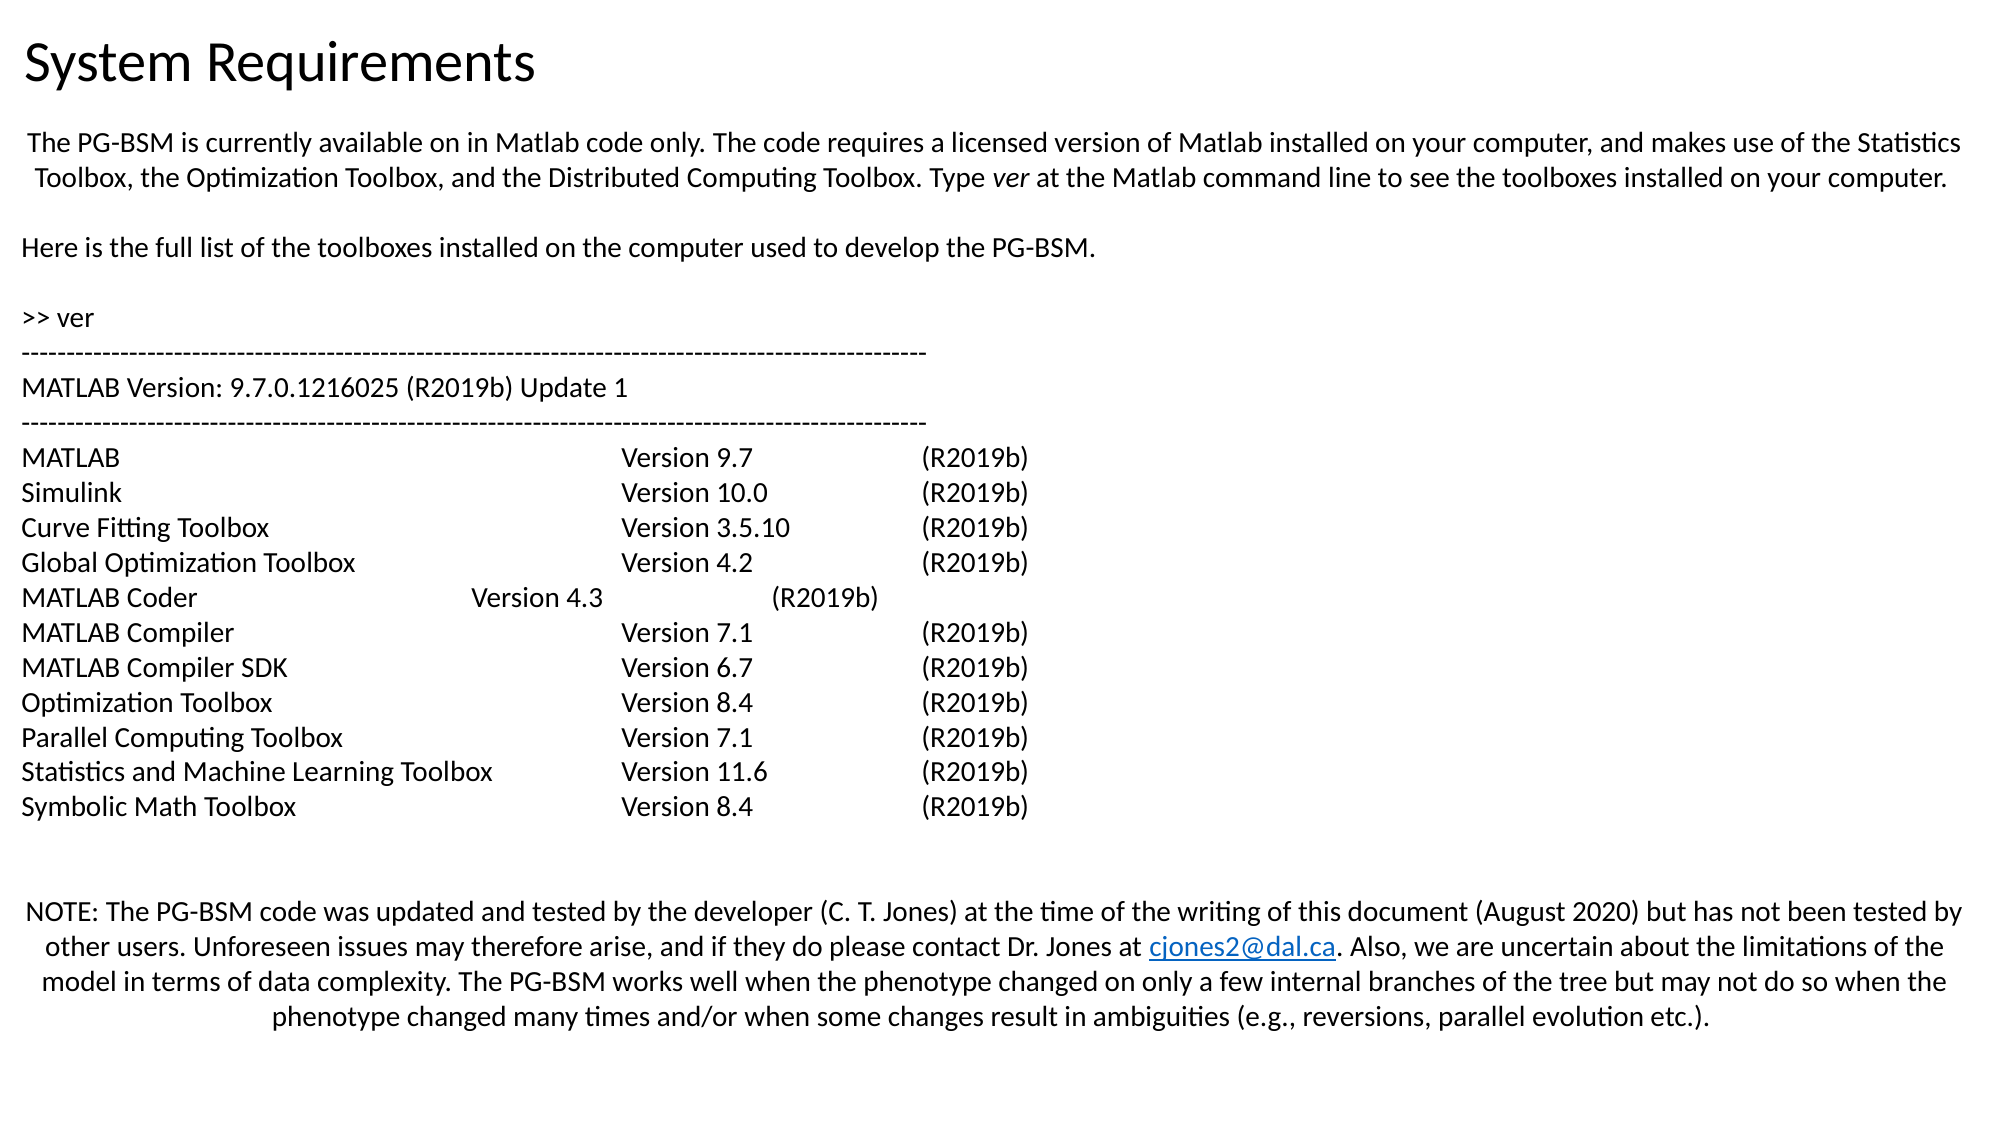

System Requirements
The PG-BSM is currently available on in Matlab code only. The code requires a licensed version of Matlab installed on your computer, and makes use of the Statistics Toolbox, the Optimization Toolbox, and the Distributed Computing Toolbox. Type ver at the Matlab command line to see the toolboxes installed on your computer.

Here is the full list of the toolboxes installed on the computer used to develop the PG-BSM.

>> ver
-----------------------------------------------------------------------------------------------------
MATLAB Version: 9.7.0.1216025 (R2019b) Update 1
-----------------------------------------------------------------------------------------------------
MATLAB                                                		Version 9.7        	(R2019b)
Simulink                                             		Version 10.0        	(R2019b)
Curve Fitting Toolbox                                 	Version 3.5.10     	(R2019b)
Global Optimization Toolbox                           	Version 4.2         	(R2019b)
MATLAB Coder                                          	Version 4.3        	(R2019b)
MATLAB Compiler                                       	Version 7.1        	(R2019b)
MATLAB Compiler SDK                                   	Version 6.7        	(R2019b)
Optimization Toolbox                                  	Version 8.4         	(R2019b)
Parallel Computing Toolbox                           	Version 7.1         	(R2019b)
Statistics and Machine Learning Toolbox               	Version 11.6        	(R2019b)
Symbolic Math Toolbox                                	Version 8.4        	(R2019b)

NOTE: The PG-BSM code was updated and tested by the developer (C. T. Jones) at the time of the writing of this document (August 2020) but has not been tested by other users. Unforeseen issues may therefore arise, and if they do please contact Dr. Jones at cjones2@dal.ca. Also, we are uncertain about the limitations of the model in terms of data complexity. The PG-BSM works well when the phenotype changed on only a few internal branches of the tree but may not do so when the phenotype changed many times and/or when some changes result in ambiguities (e.g., reversions, parallel evolution etc.).